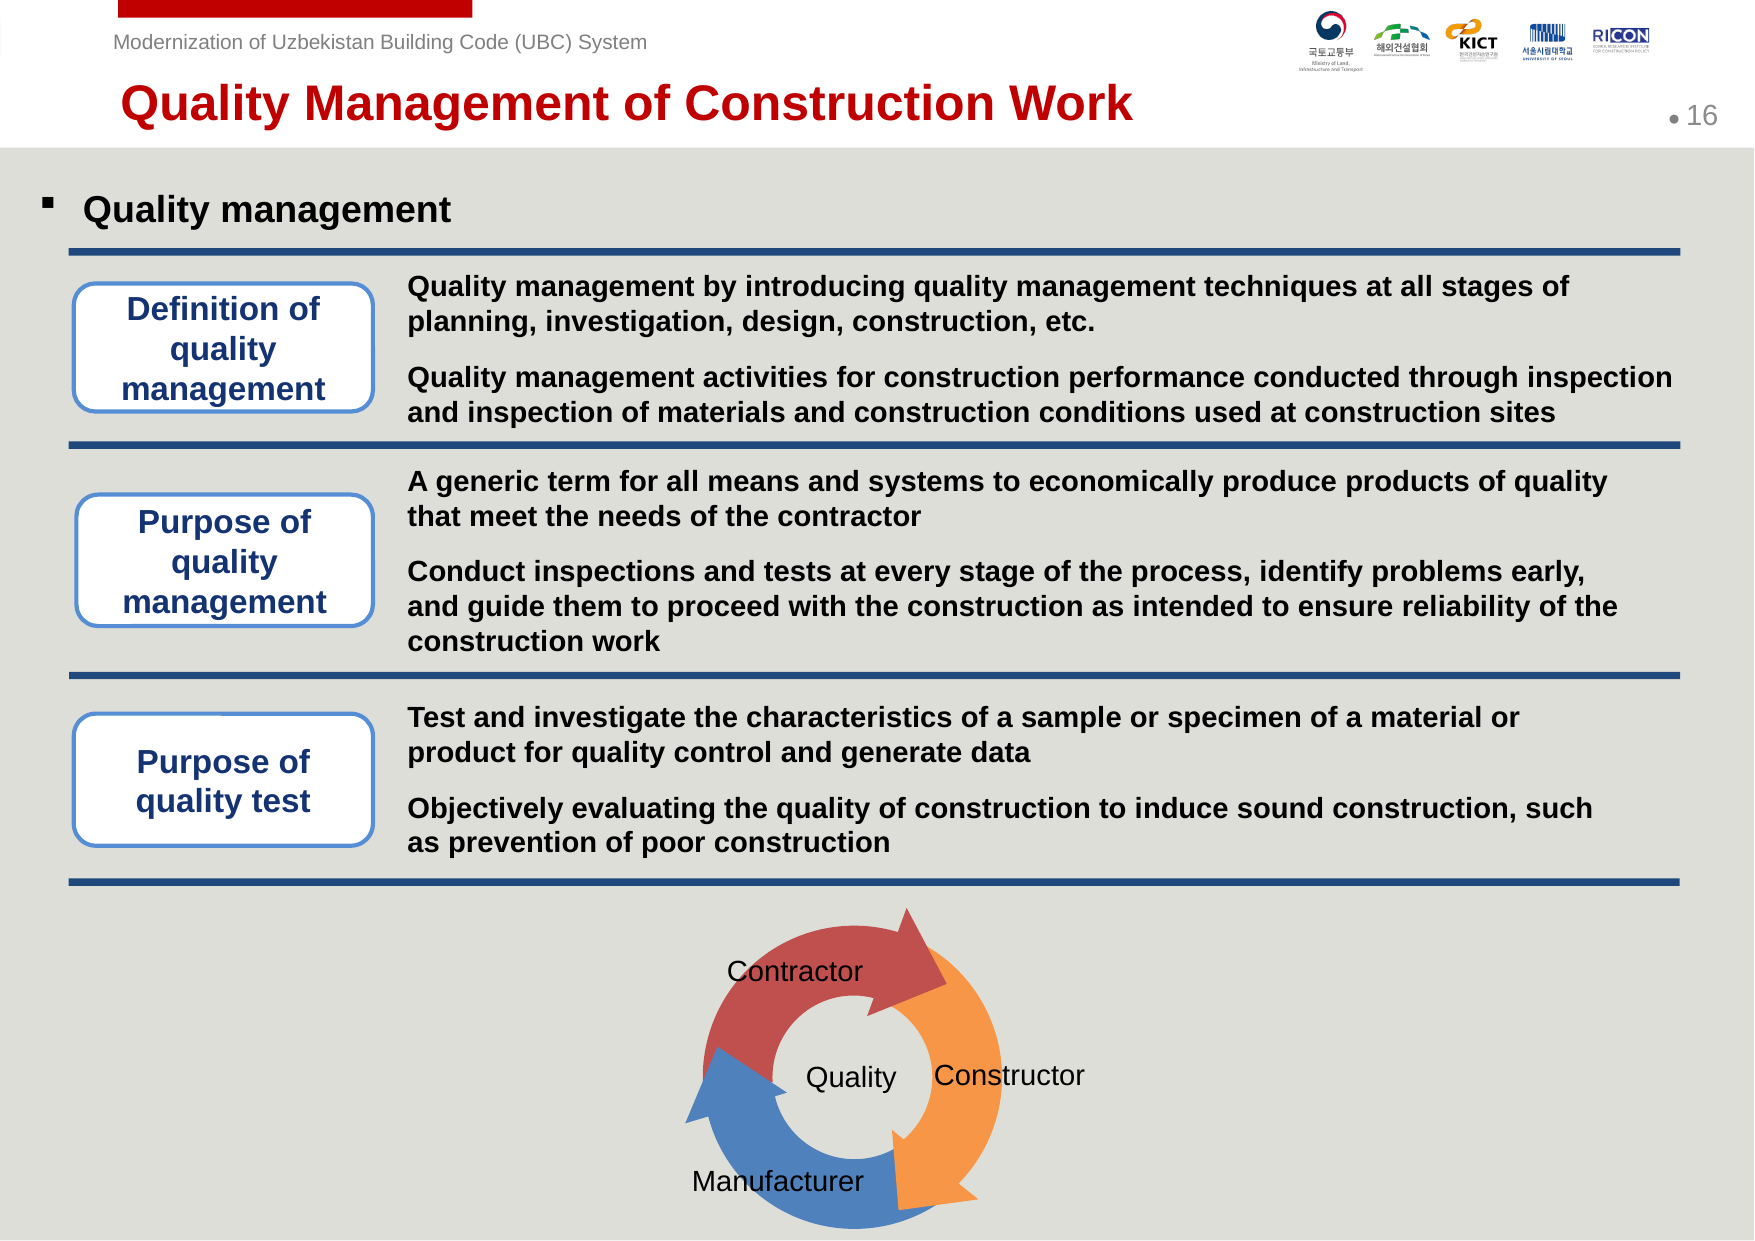

Quality Management of Construction Work
Quality management

Quality management by introducing quality management techniques at all stages of planning, investigation, design, construction, etc.
Quality management activities for construction performance conducted through inspection and inspection of materials and construction conditions used at construction sites
Definition of quality management

A generic term for all means and systems to economically produce products of quality that meet the needs of the contractor
Conduct inspections and tests at every stage of the process, identify problems early, and guide them to proceed with the construction as intended to ensure reliability of the construction work
Purpose of quality management

Test and investigate the characteristics of a sample or specimen of a material or product for quality control and generate data
Objectively evaluating the quality of construction to induce sound construction, such as prevention of poor construction
Purpose of quality test

Contractor
Constructor
Manufacturer
Quality